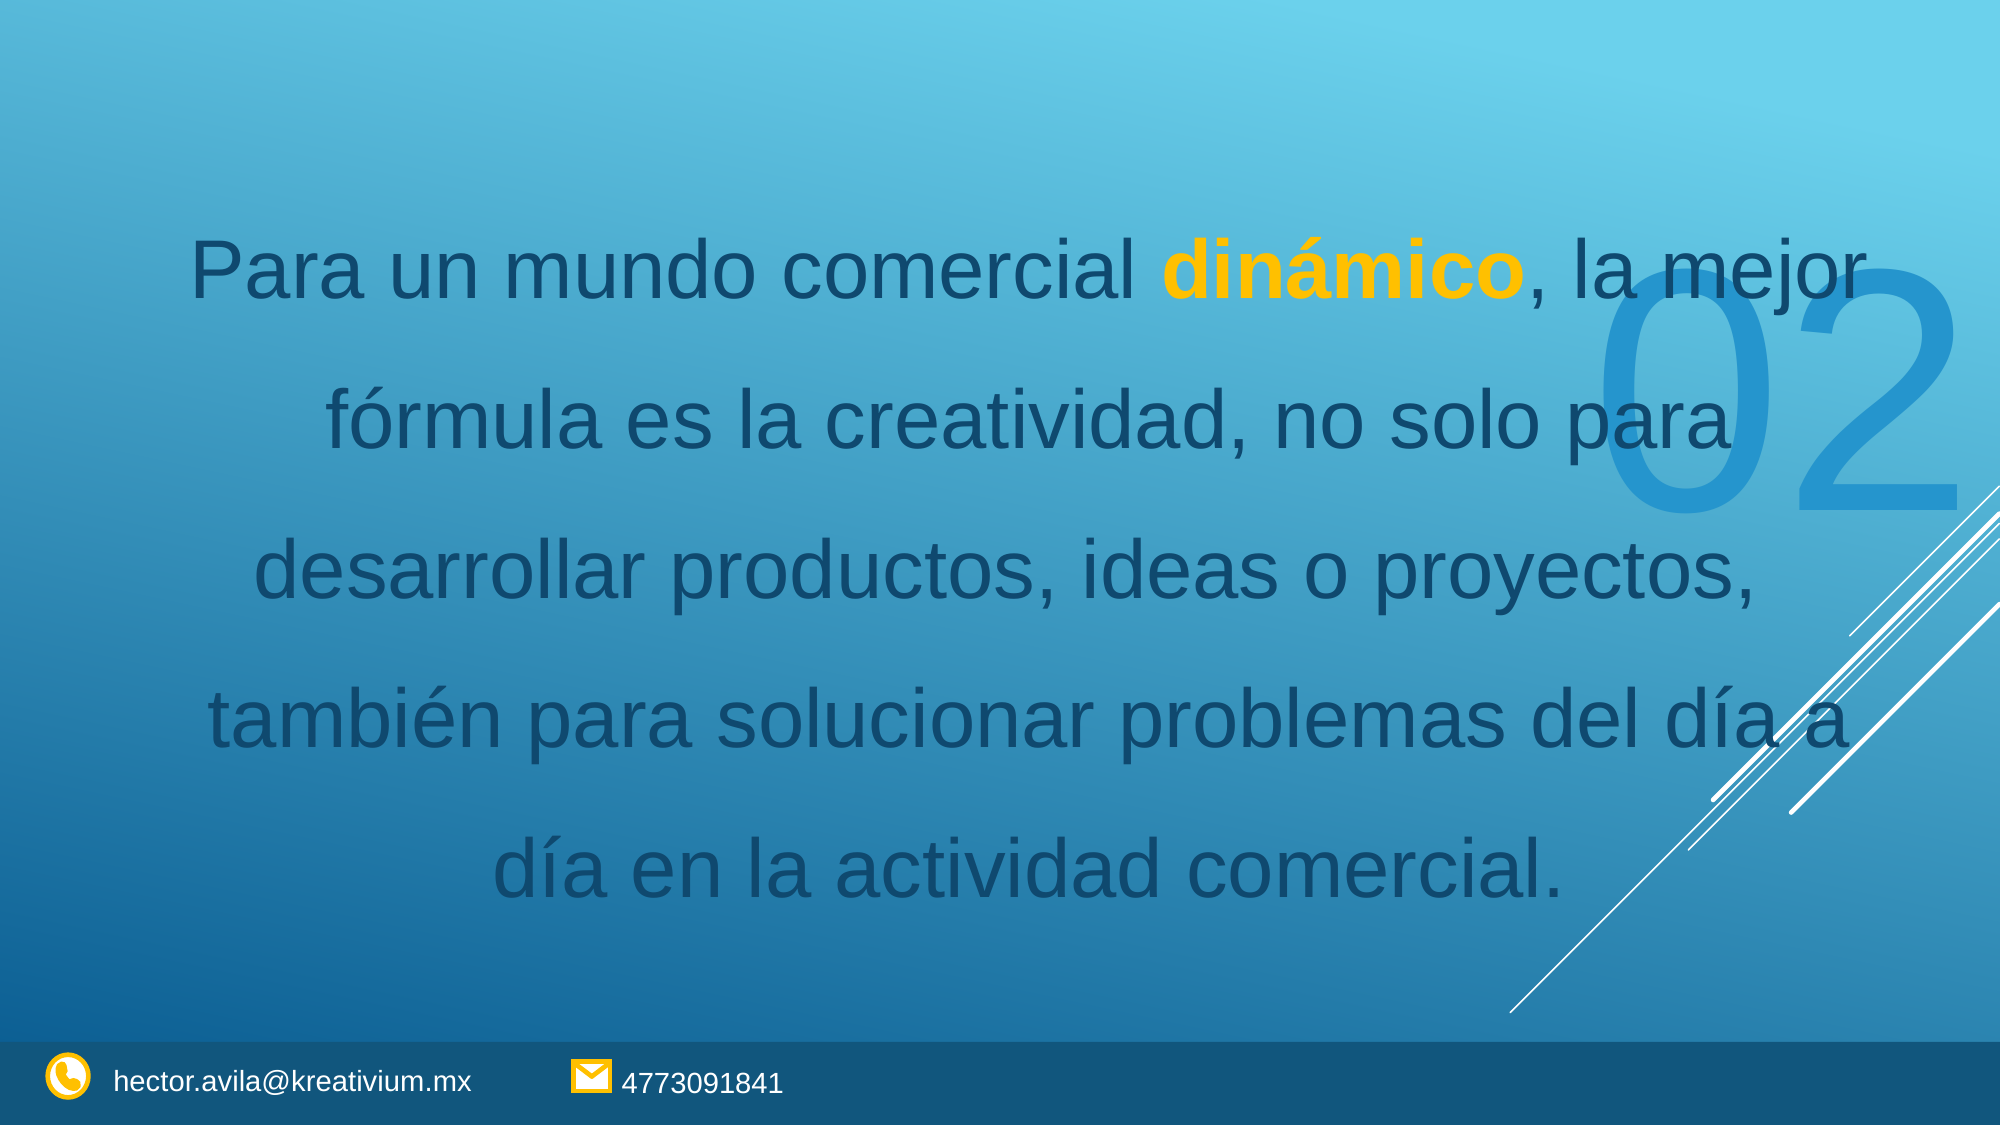

Para un mundo comercial dinámico, la mejor fórmula es la creatividad, no solo para desarrollar productos, ideas o proyectos,   también para solucionar problemas del día a día en la actividad comercial.

02

hector.avila@kreativium.mx
4773091841